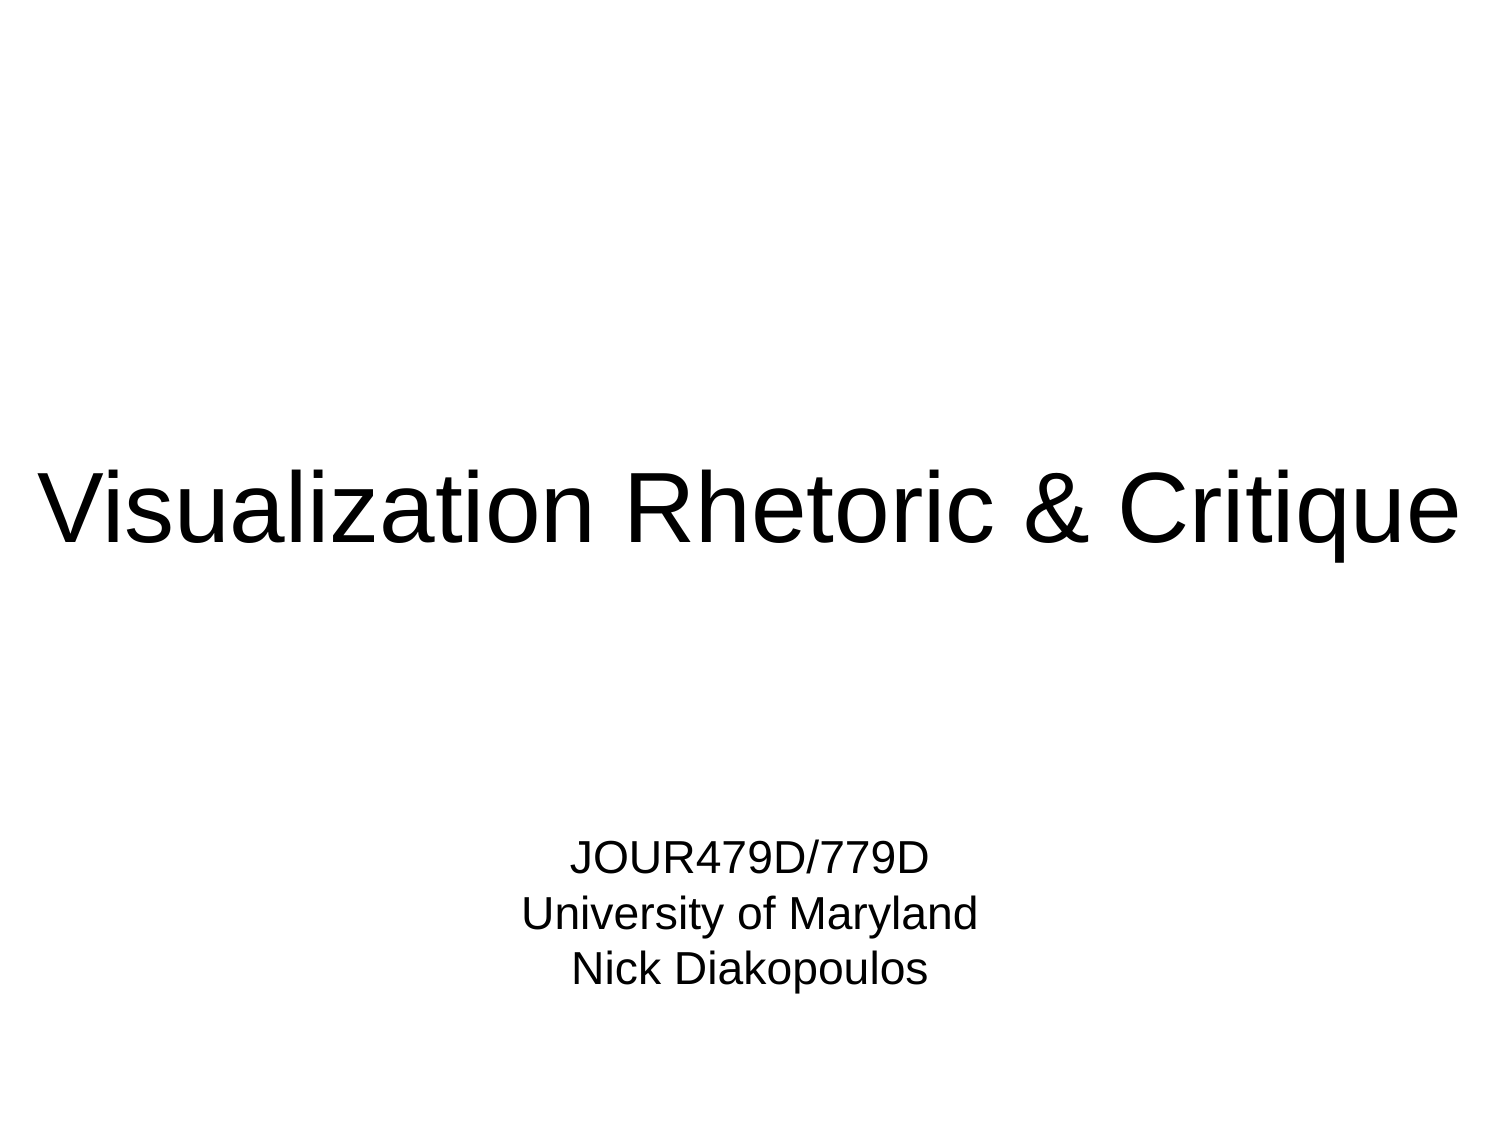

Visualization Rhetoric & Critique
JOUR479D/779D
University of Maryland
Nick Diakopoulos